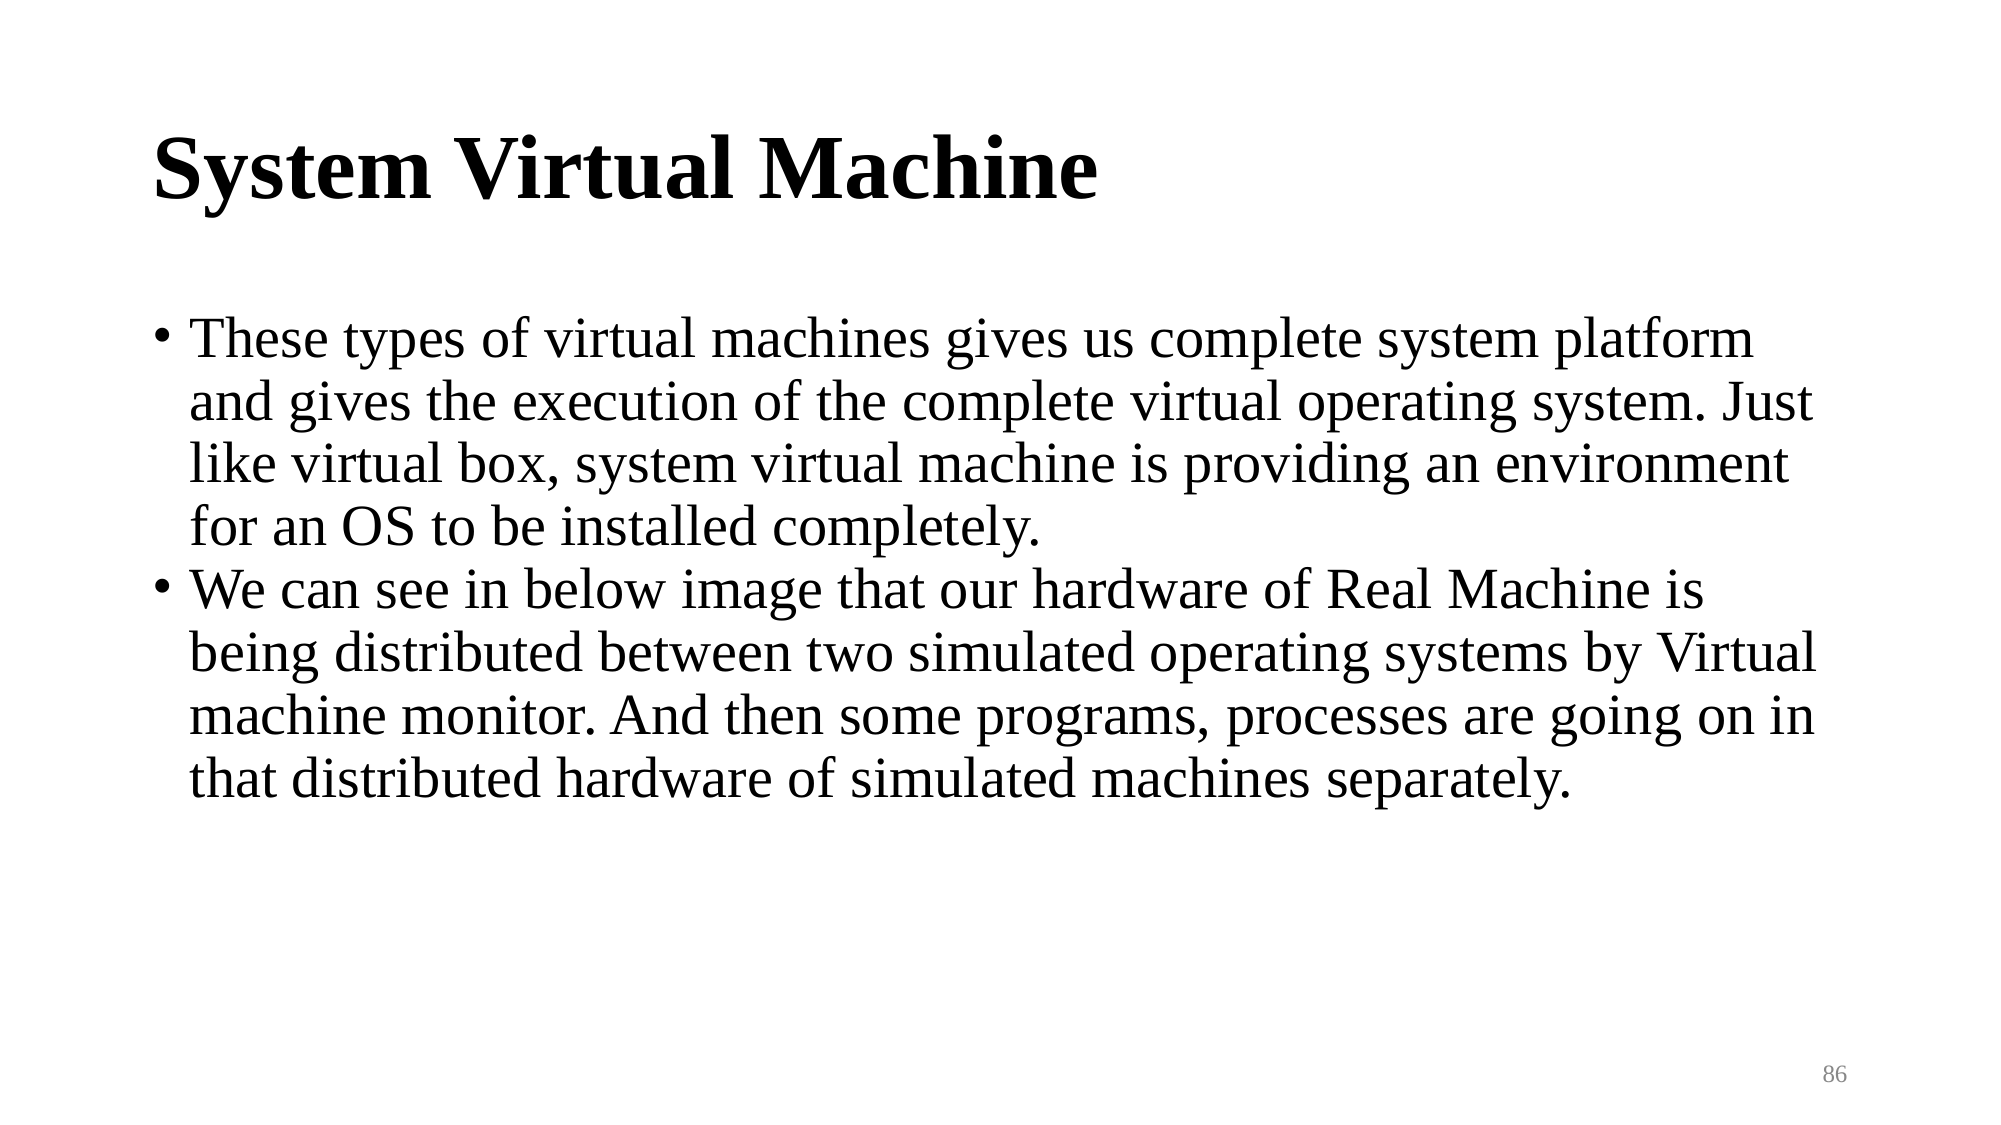

# System Virtual Machine
These types of virtual machines gives us complete system platform and gives the execution of the complete virtual operating system. Just like virtual box, system virtual machine is providing an environment for an OS to be installed completely.
We can see in below image that our hardware of Real Machine is being distributed between two simulated operating systems by Virtual machine monitor. And then some programs, processes are going on in that distributed hardware of simulated machines separately.
86